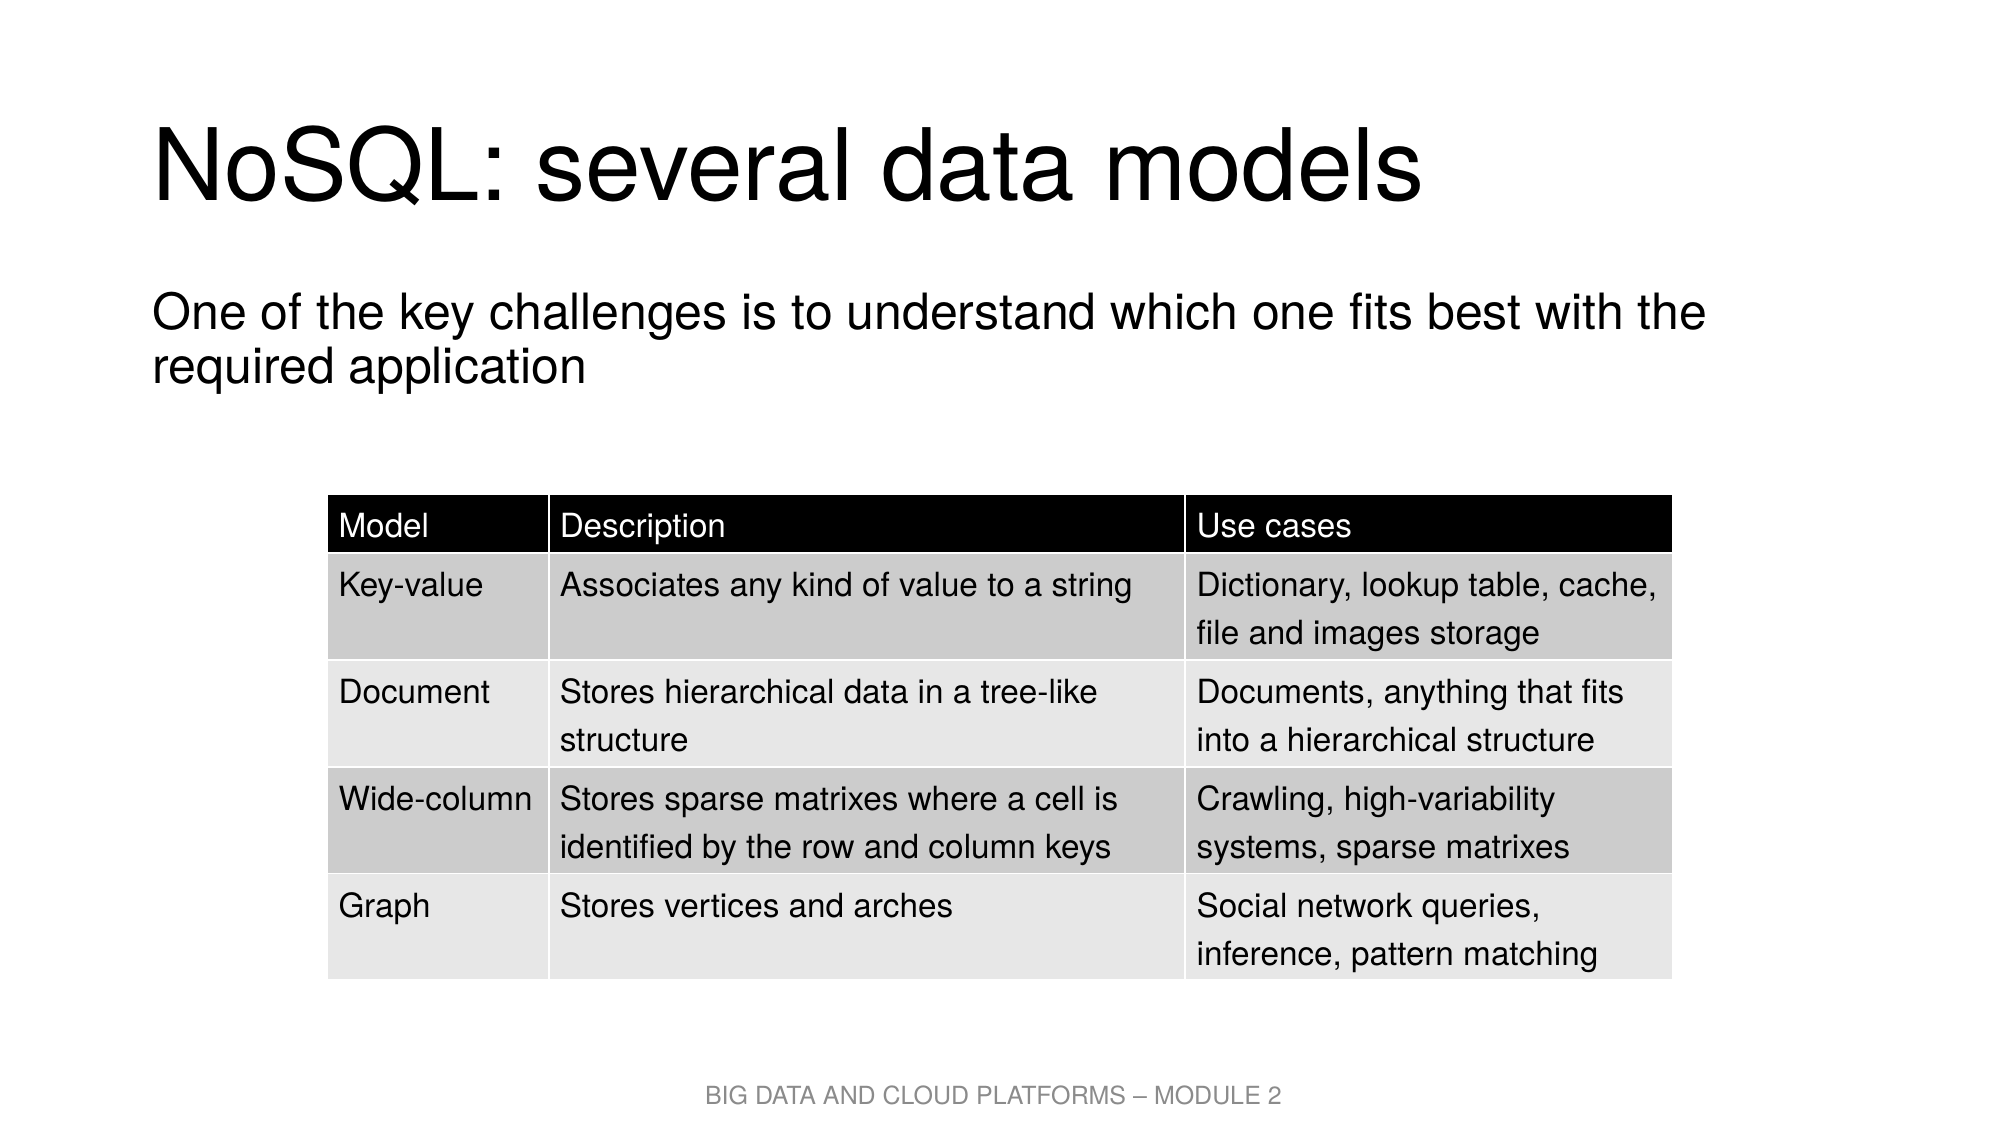

# NoSQL: several data models
One of the key challenges is to understand which one fits best with the required application
| Model | Description | Use cases |
| --- | --- | --- |
| Key-value | Associates any kind of value to a string | Dictionary, lookup table, cache, file and images storage |
| Document | Stores hierarchical data in a tree-like structure | Documents, anything that fits into a hierarchical structure |
| Wide-column | Stores sparse matrixes where a cell is identified by the row and column keys | Crawling, high-variability systems, sparse matrixes |
| Graph | Stores vertices and arches | Social network queries, inference, pattern matching |